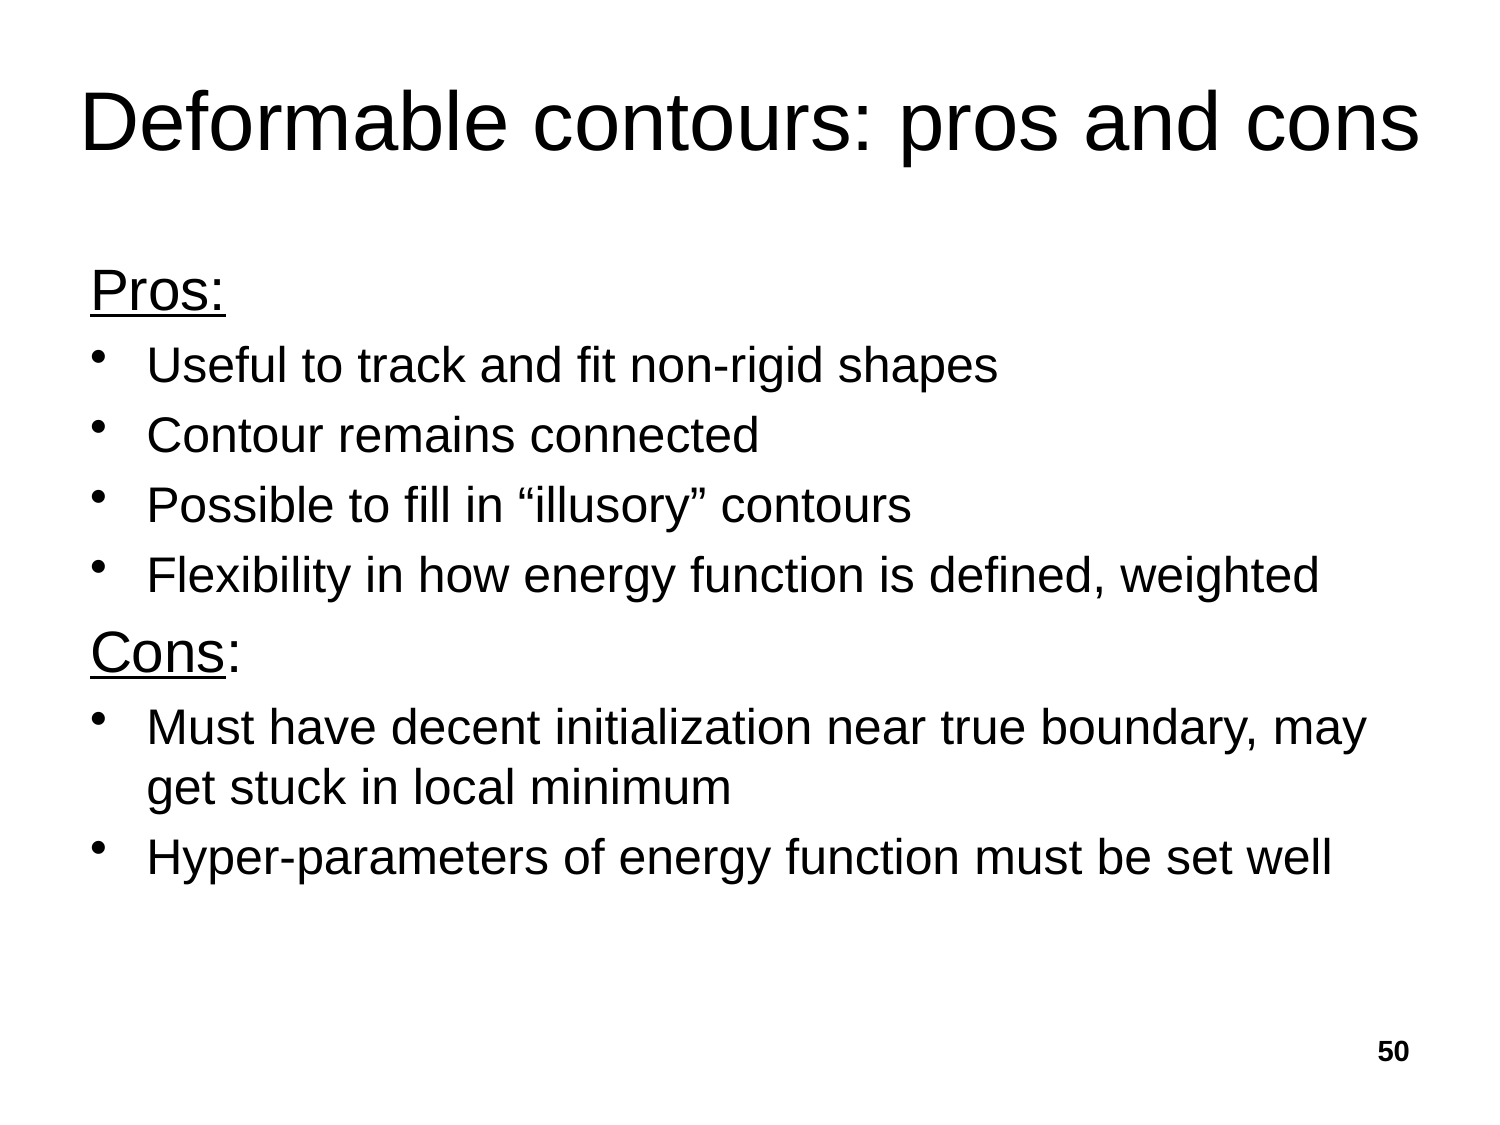

# Deformable contours: pros and cons
Pros:
Useful to track and fit non-rigid shapes
Contour remains connected
Possible to fill in “illusory” contours
Flexibility in how energy function is defined, weighted
Cons:
Must have decent initialization near true boundary, may get stuck in local minimum
Hyper-parameters of energy function must be set well
50